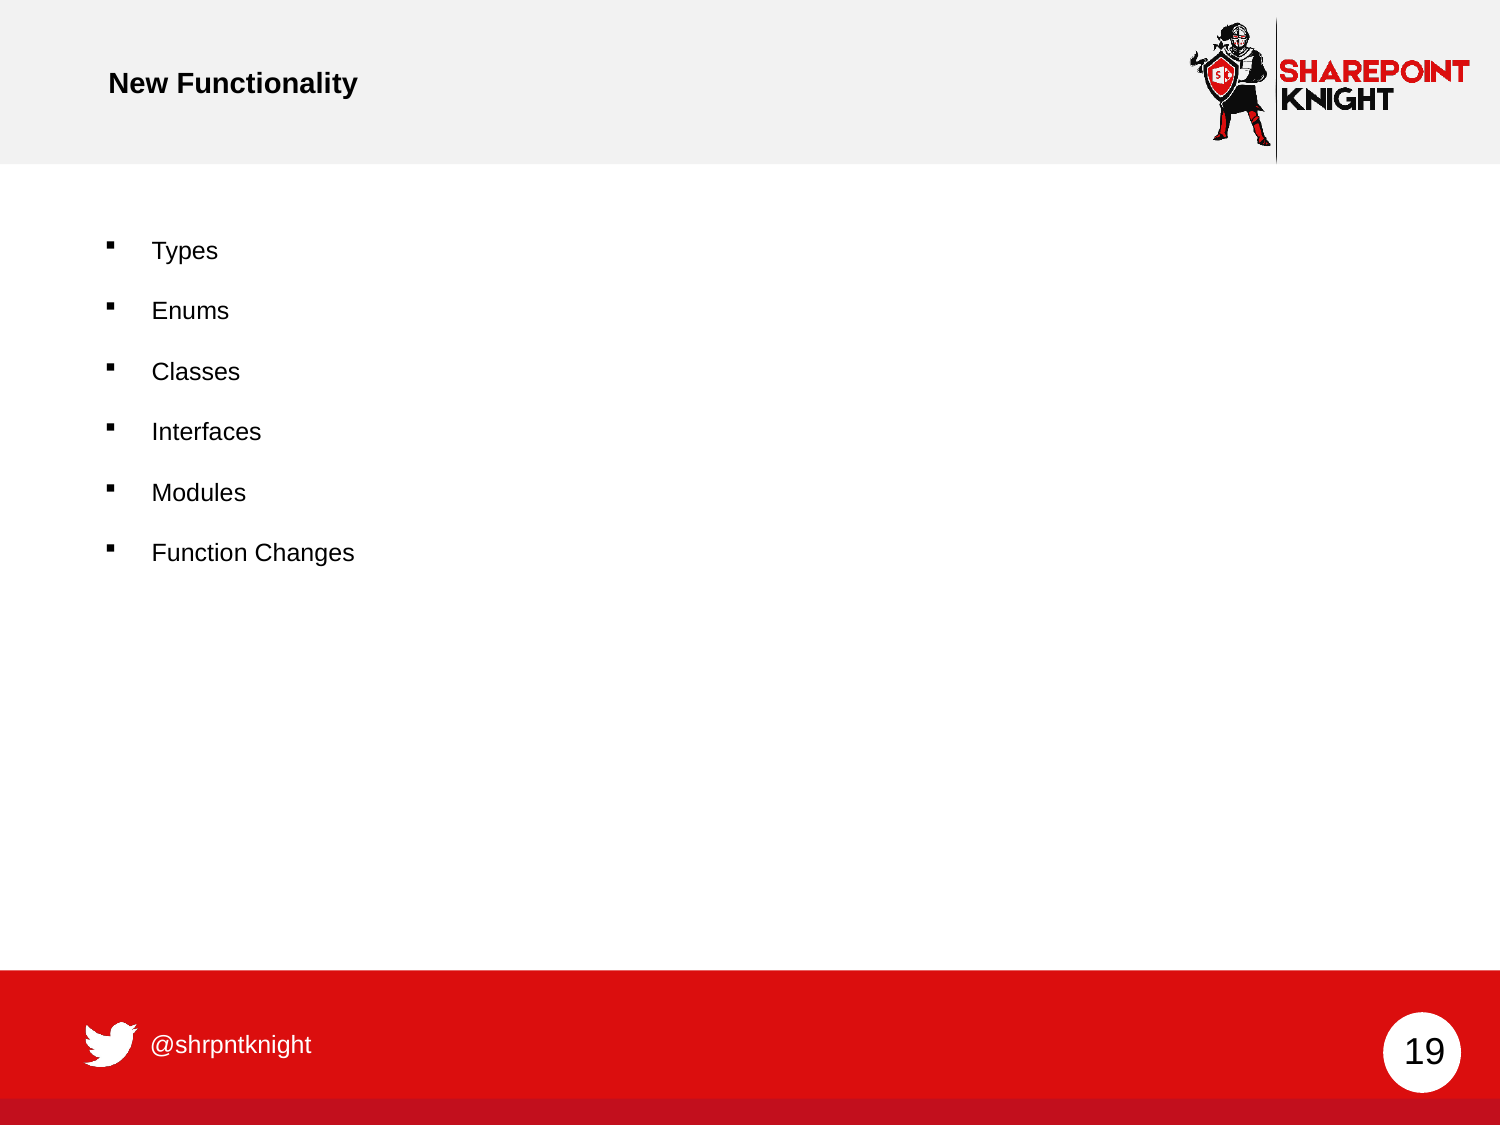

# New Functionality
Types
Enums
Classes
Interfaces
Modules
Function Changes

19